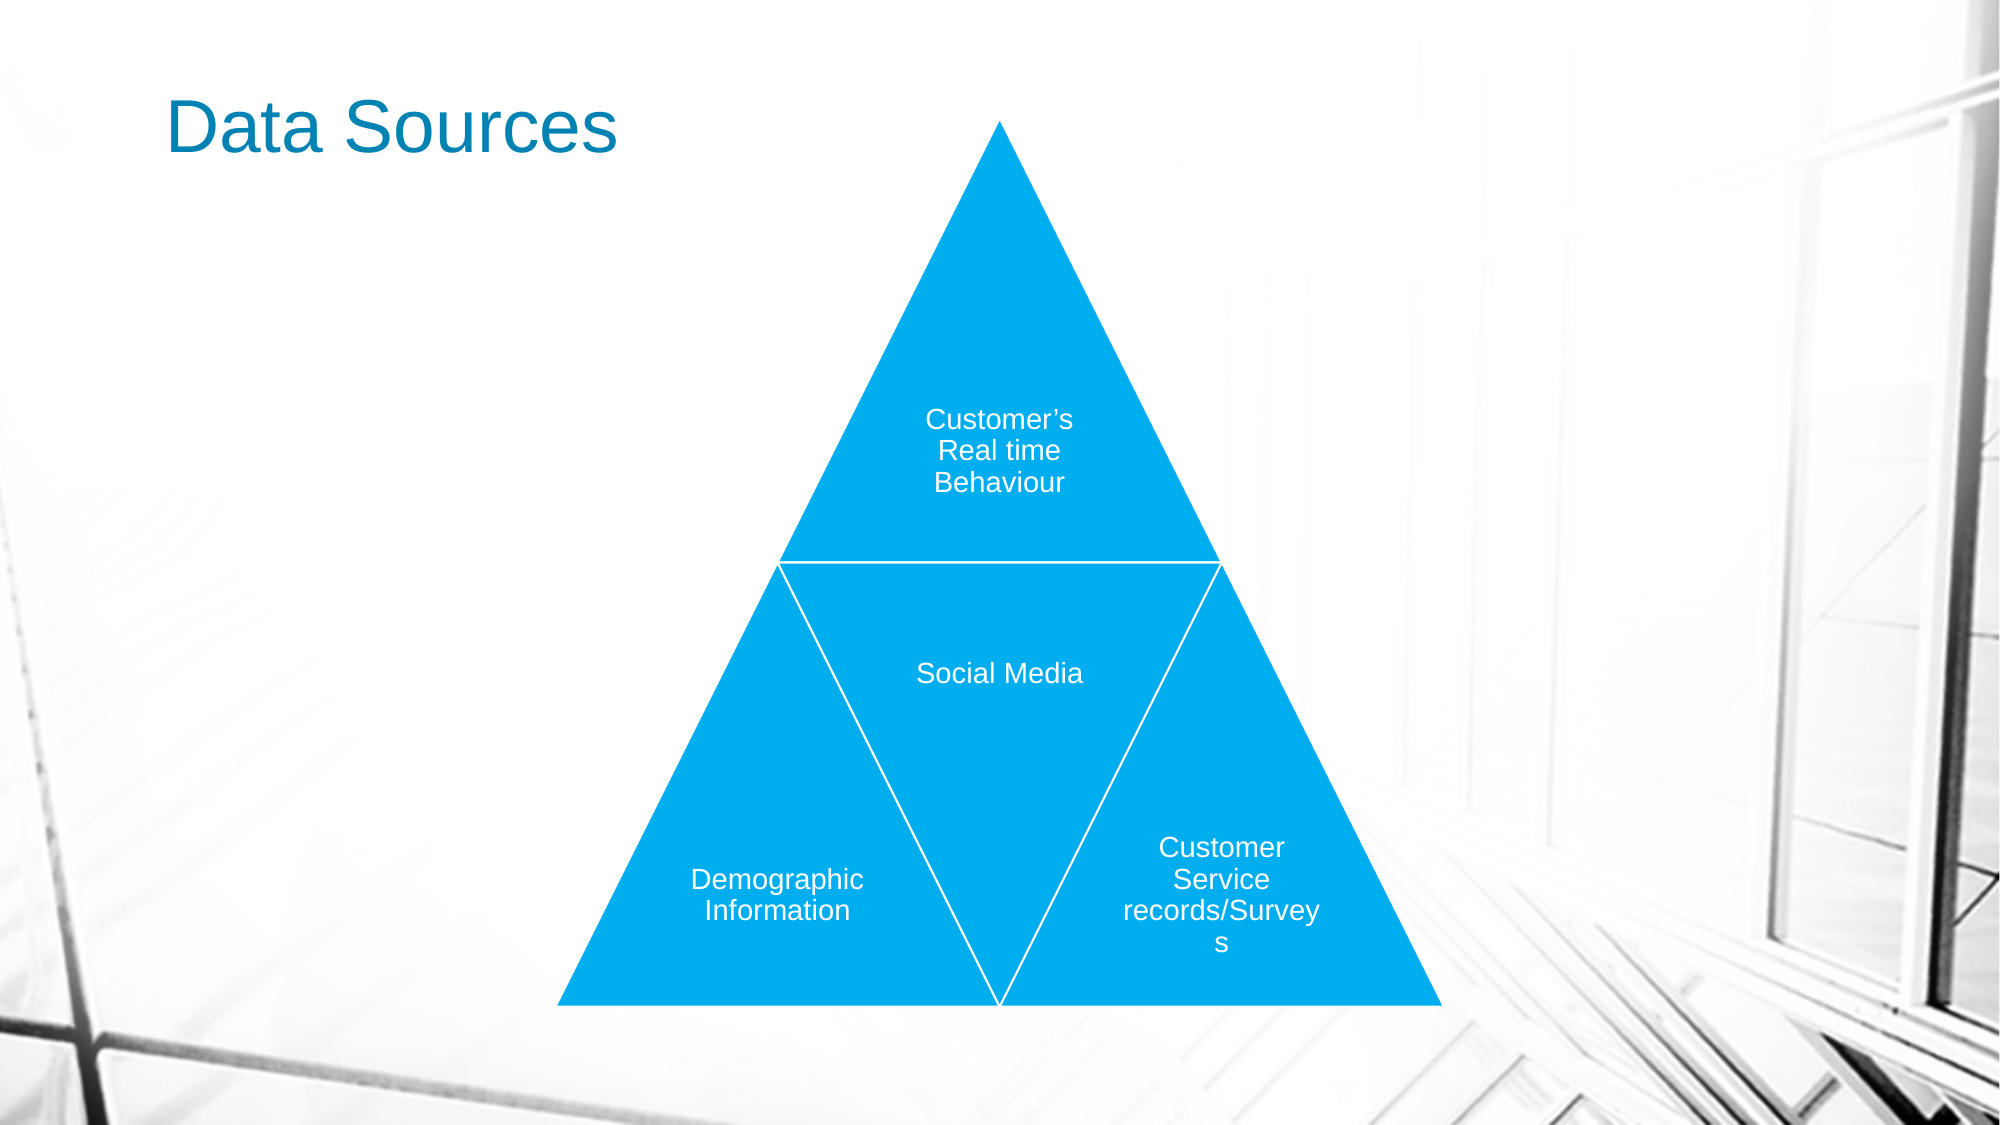

# Data Sources
Customer’s Real time Behaviour
Demographic Information
Social Media
Customer Service records/Surveys